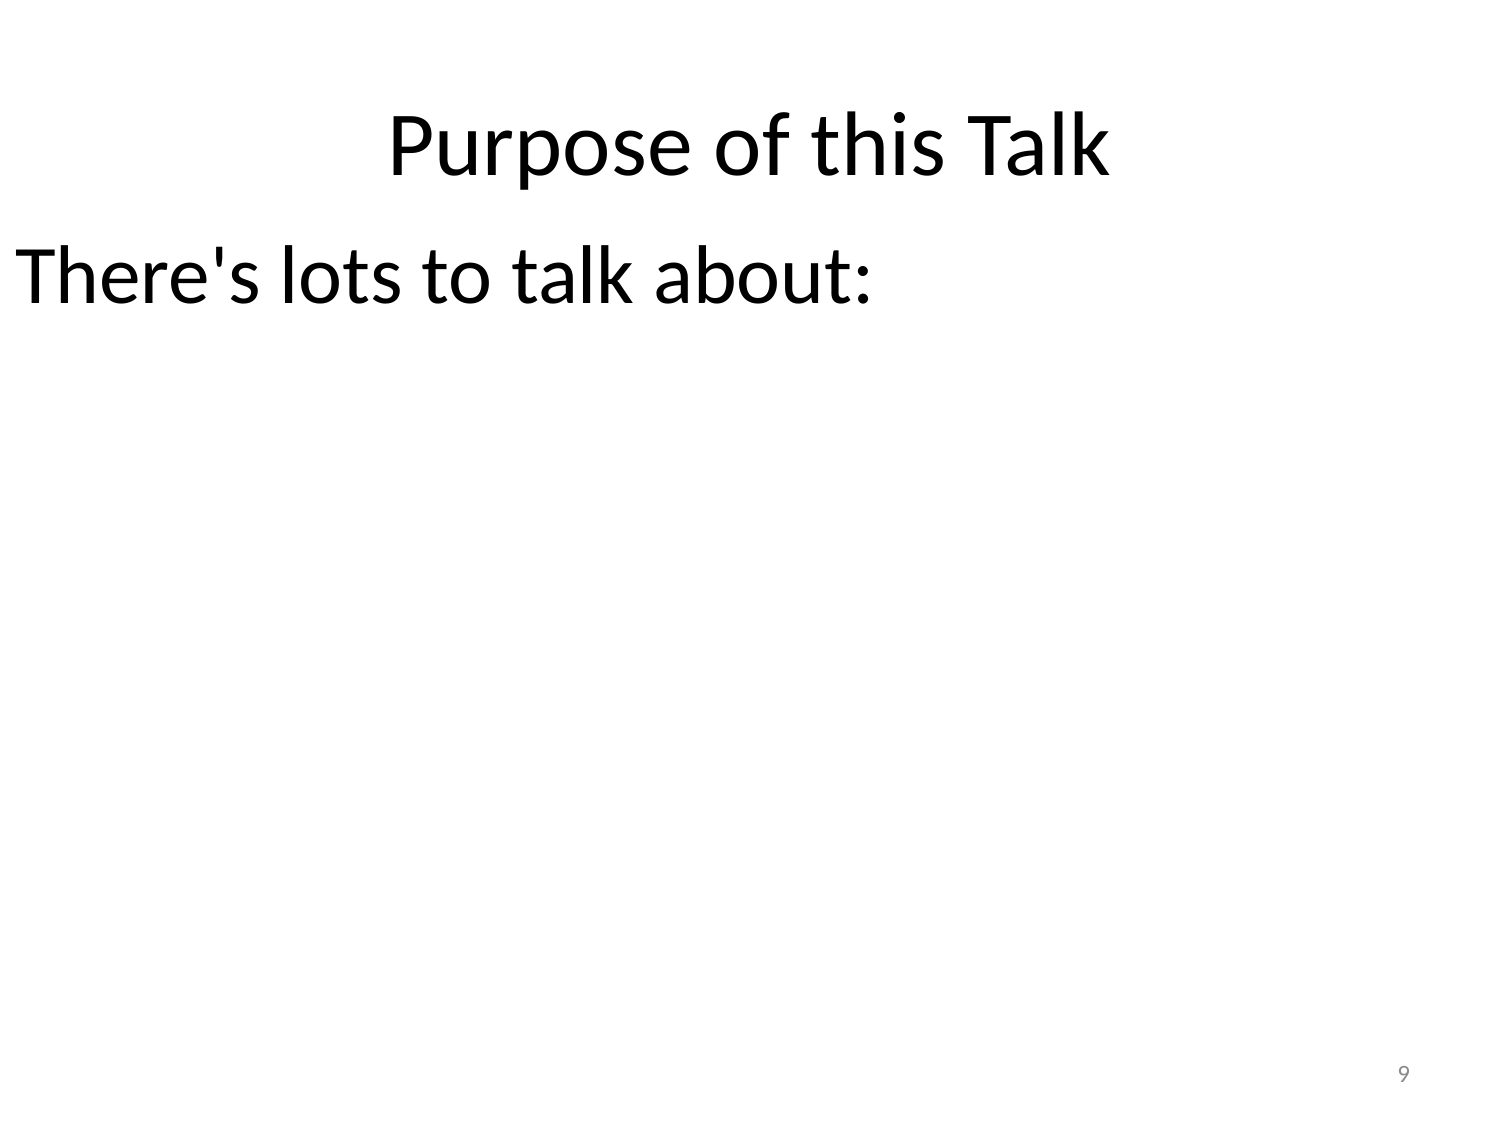

# Purpose of this Talk
There's lots to talk about:

9